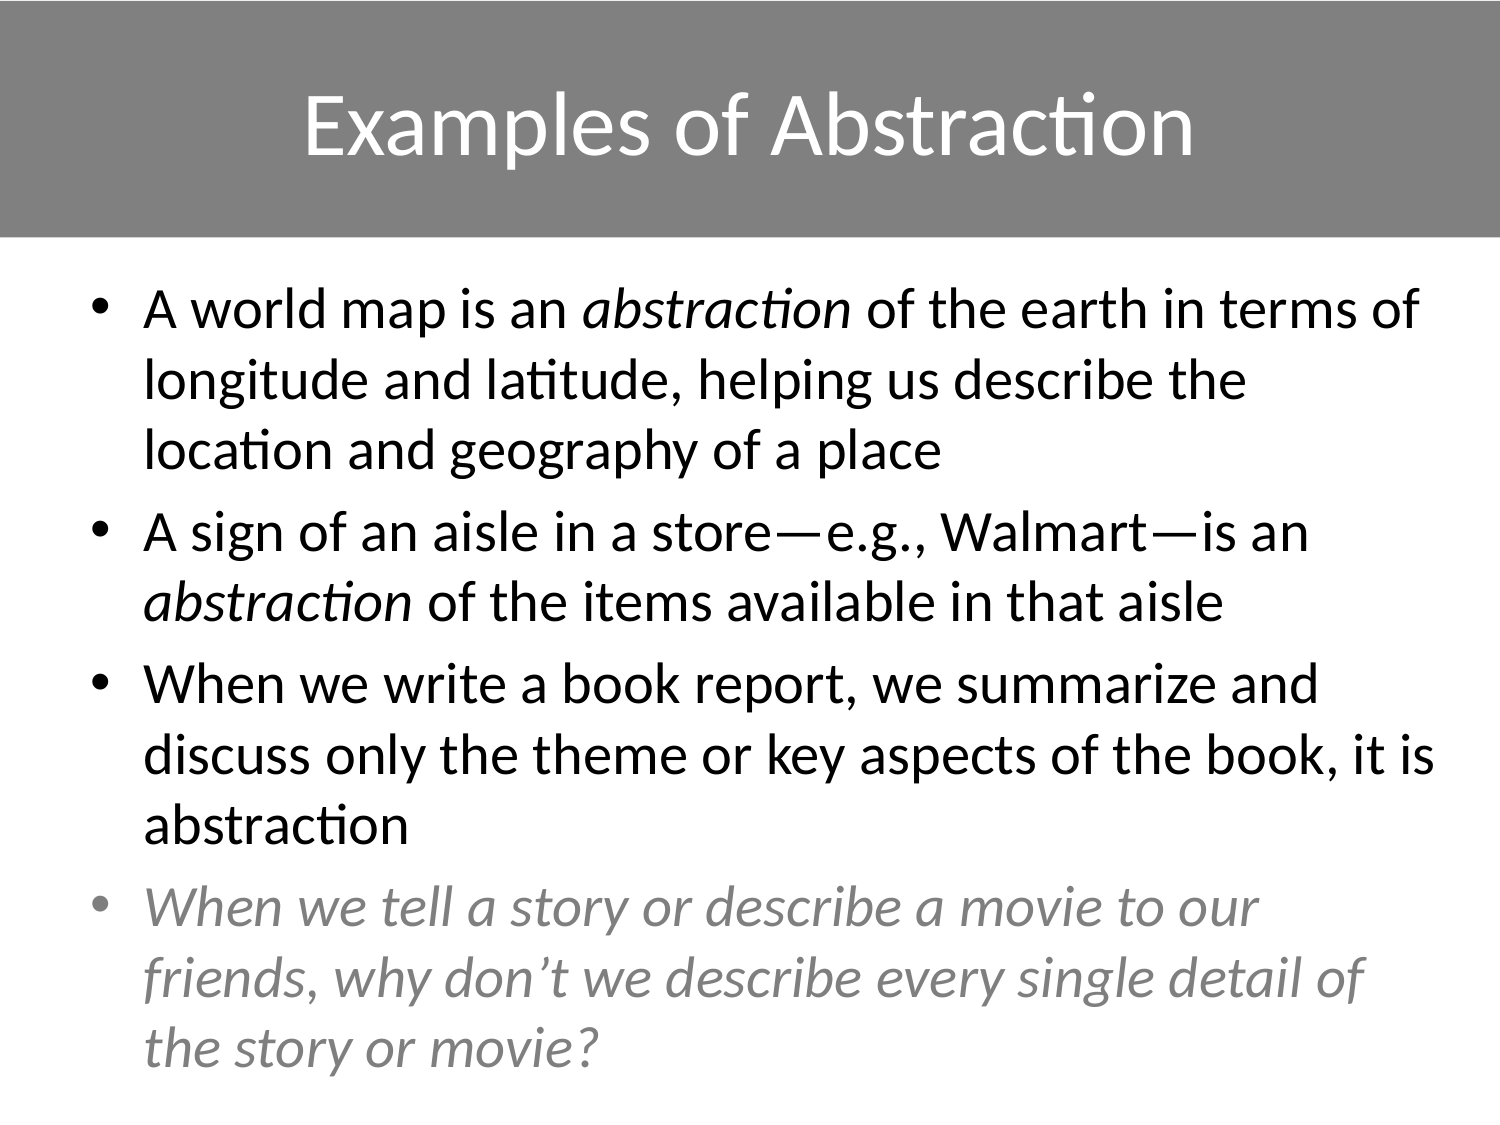

# Examples of Abstraction
A world map is an abstraction of the earth in terms of longitude and latitude, helping us describe the location and geography of a place
A sign of an aisle in a store—e.g., Walmart—is an abstraction of the items available in that aisle
When we write a book report, we summarize and discuss only the theme or key aspects of the book, it is abstraction
When we tell a story or describe a movie to our friends, why don’t we describe every single detail of the story or movie?